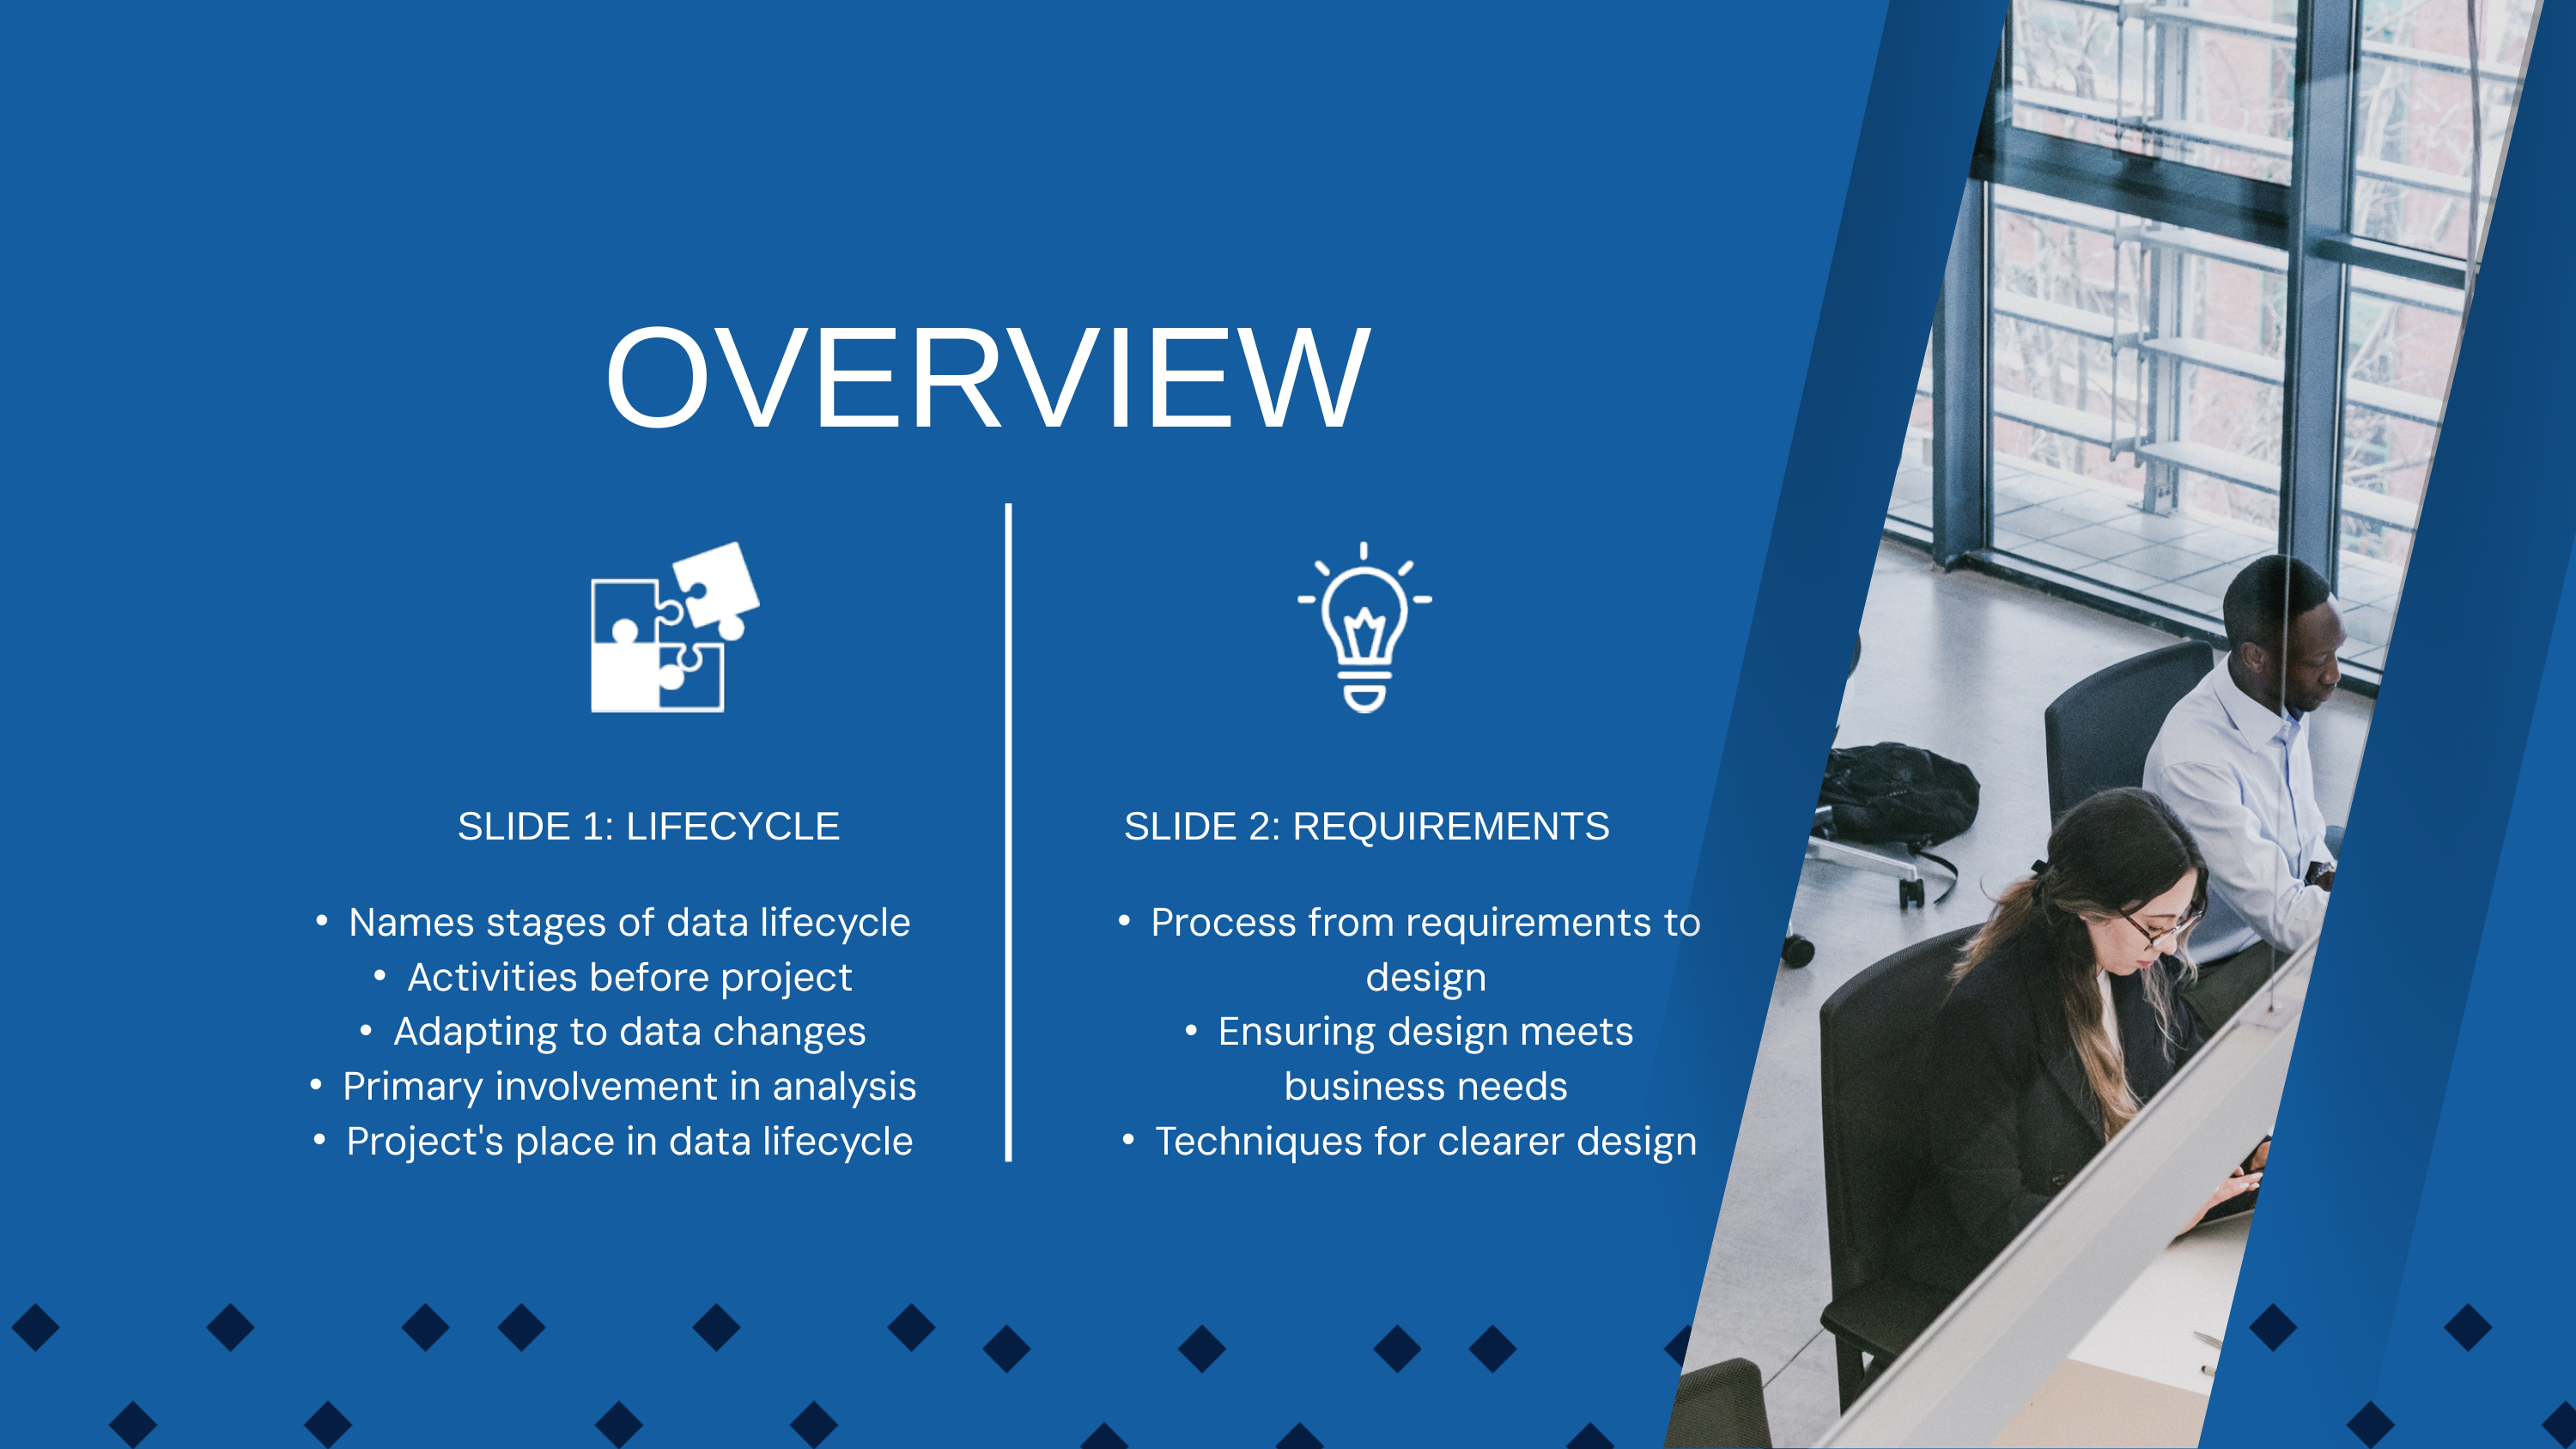

OVERVIEW

SLIDE 1: LIFECYCLE
SLIDE 2: REQUIREMENTS
Names stages of data lifecycle
Activities before project
Adapting to data changes
Primary involvement in analysis
Project's place in data lifecycle

Process from requirements to design
Ensuring design meets business needs
Techniques for clearer design